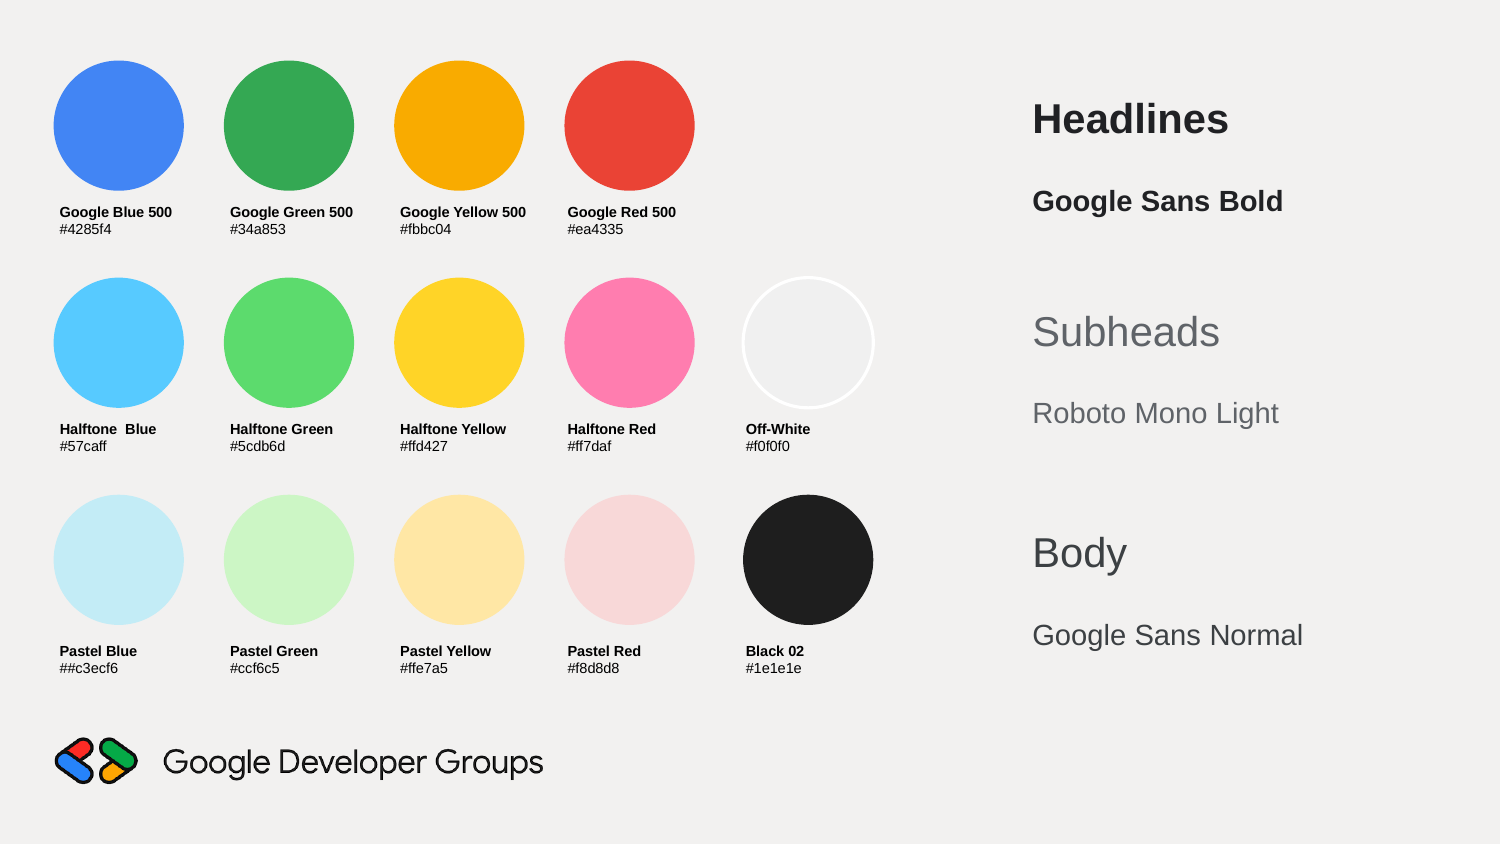

Headlines

Google Sans Bold
Google Yellow 500
#fbbc04
Google Blue 500
#4285f4
Google Green 500
#34a853
Google Red 500
#ea4335

Subheads

Roboto Mono Light
Halftone  Blue
#57caff
Halftone Yellow #ffd427
Halftone Red
#ff7daf
Off-White
#f0f0f0
Halftone Green
#5cdb6d

Body

Google Sans Normal
Pastel Yellow
#ffe7a5
Pastel Blue
##c3ecf6
Pastel Green
#ccf6c5
Pastel Red
#f8d8d8
Black 02
#1e1e1e